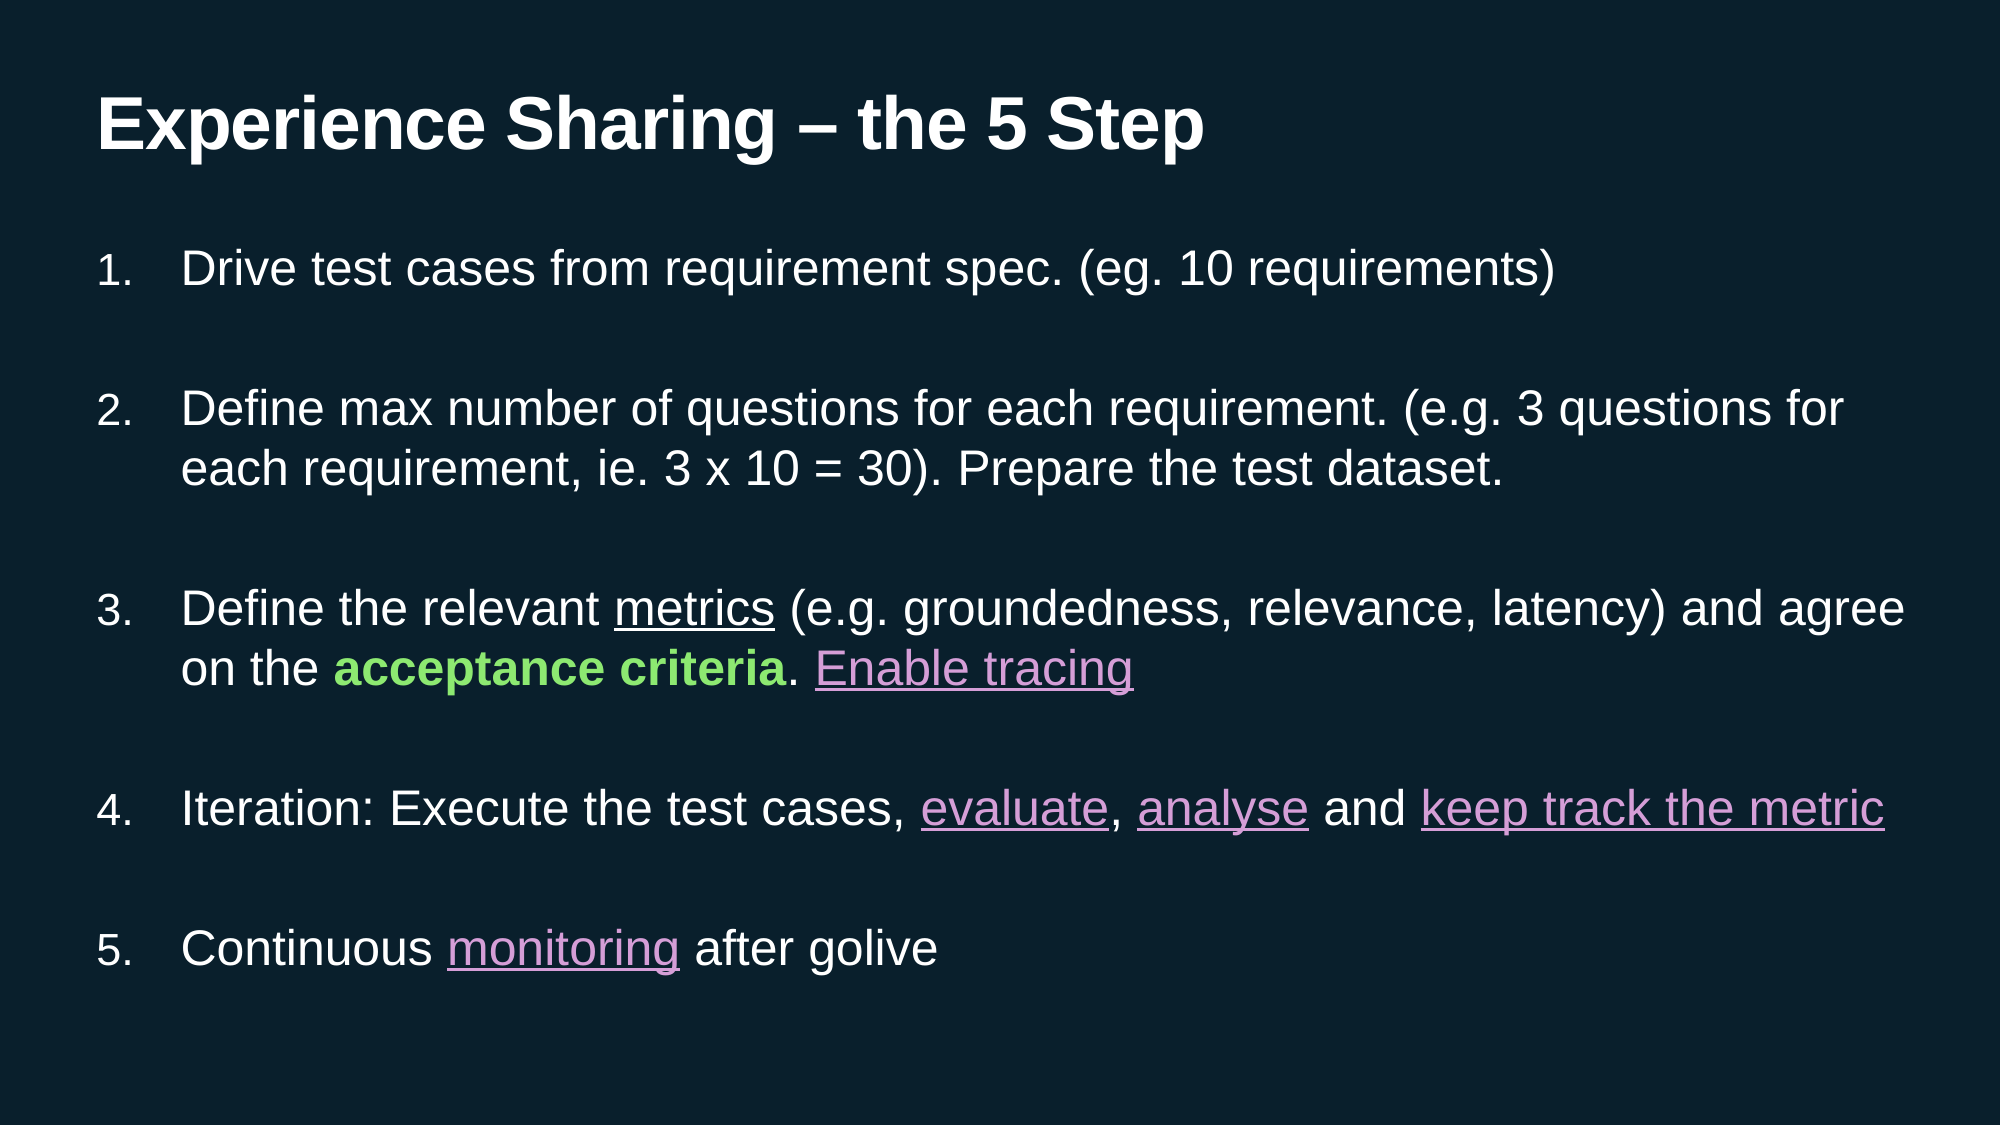

# Experience Sharing – the 5 Step
Drive test cases from requirement spec. (eg. 10 requirements)

Define max number of questions for each requirement. (e.g. 3 questions for each requirement, ie. 3 x 10 = 30). Prepare the test dataset.

Define the relevant metrics (e.g. groundedness, relevance, latency) and agree on the acceptance criteria. Enable tracing

Iteration: Execute the test cases, evaluate, analyse and keep track the metric

Continuous monitoring after golive